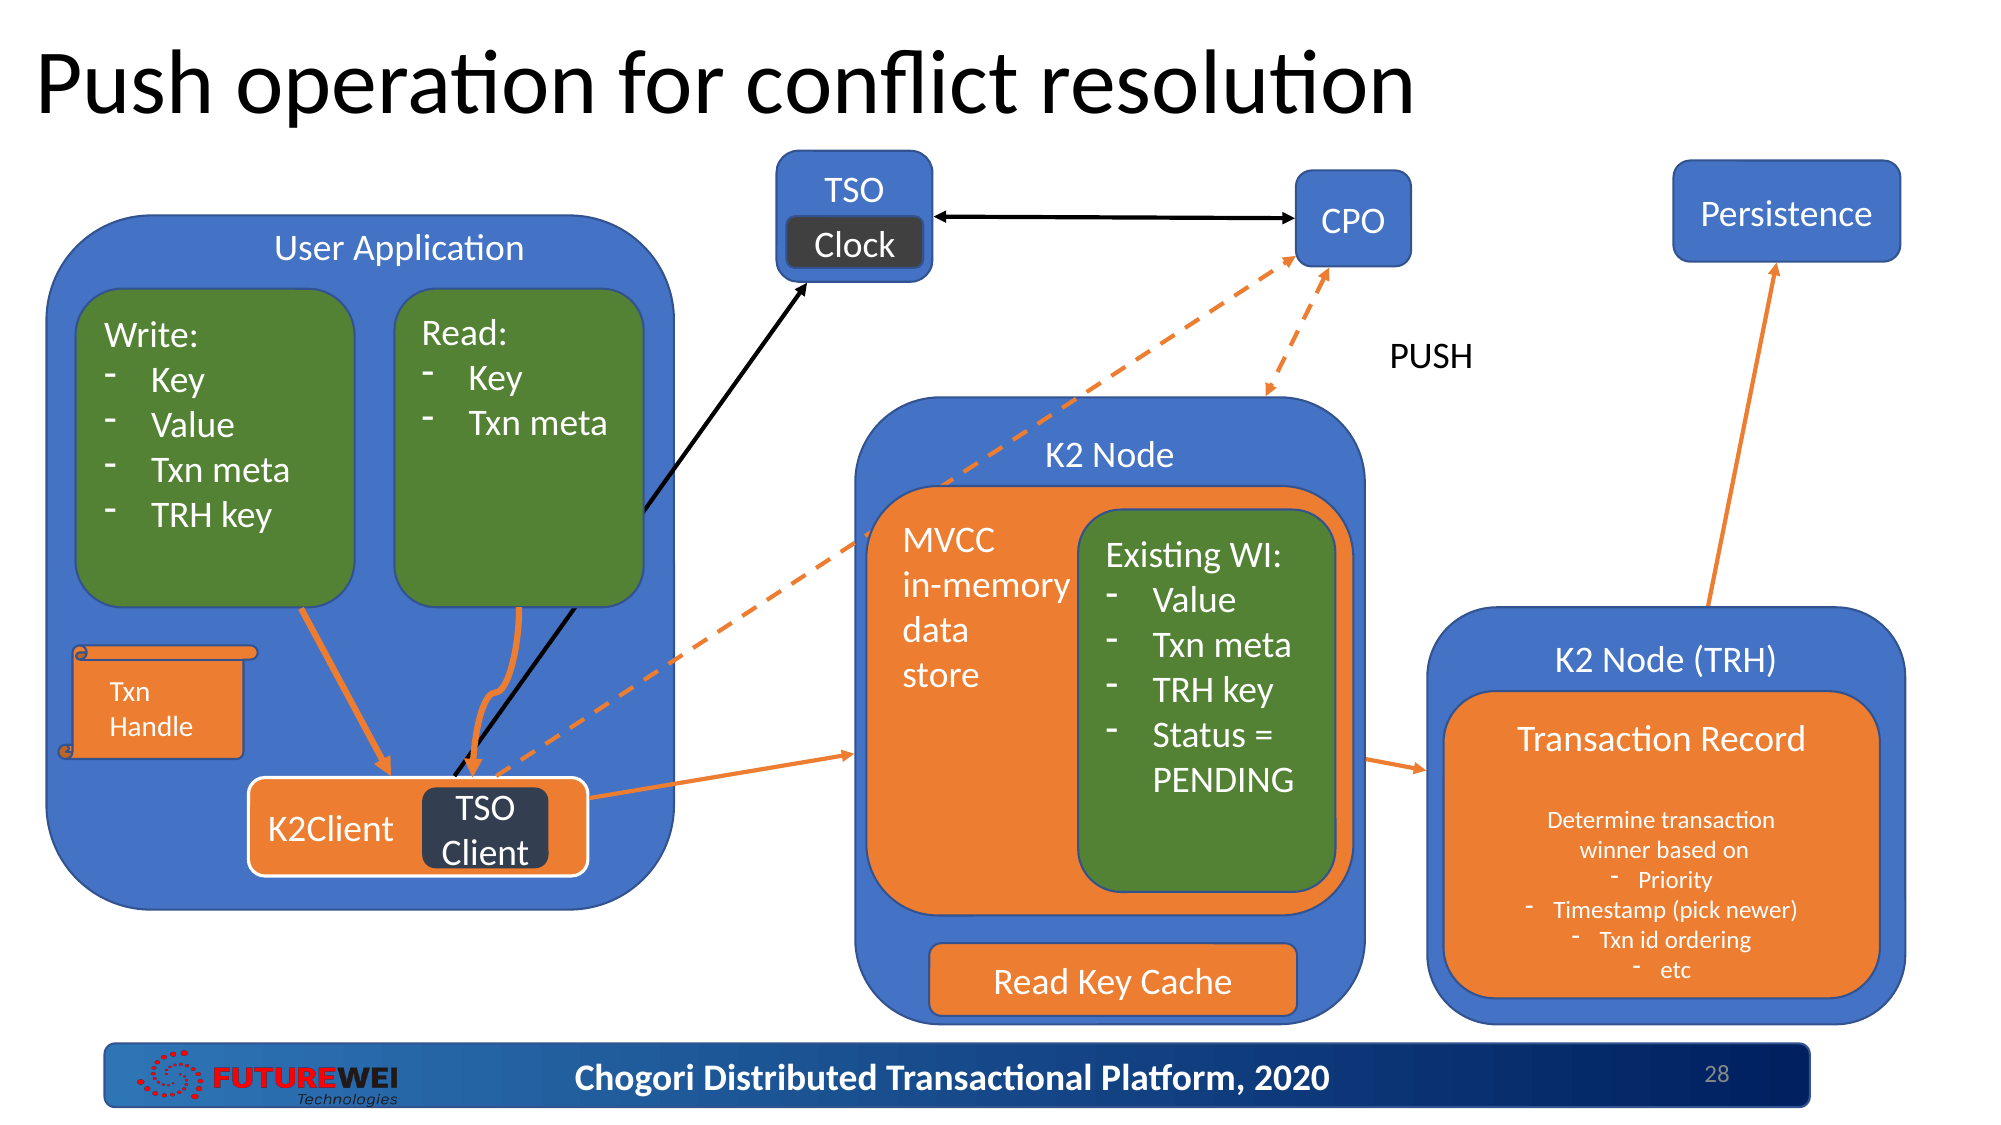

# Push operation for conflict resolution

TSO

Persistence

CPO
Clock

User Application

Read:
Key
Txn meta

Write:
Key
Value
Txn meta
TRH key
PUSH

K2 Node

MVCC
in-memory
data
store

Existing WI:
Value
Txn meta
TRH key
Status = PENDING

K2 Node (TRH)

Txn Handle

Transaction Record

Determine transaction
 winner based on
Priority
Timestamp (pick newer)
Txn id ordering
etc

TSO Client

K2Client

Read Key Cache
28